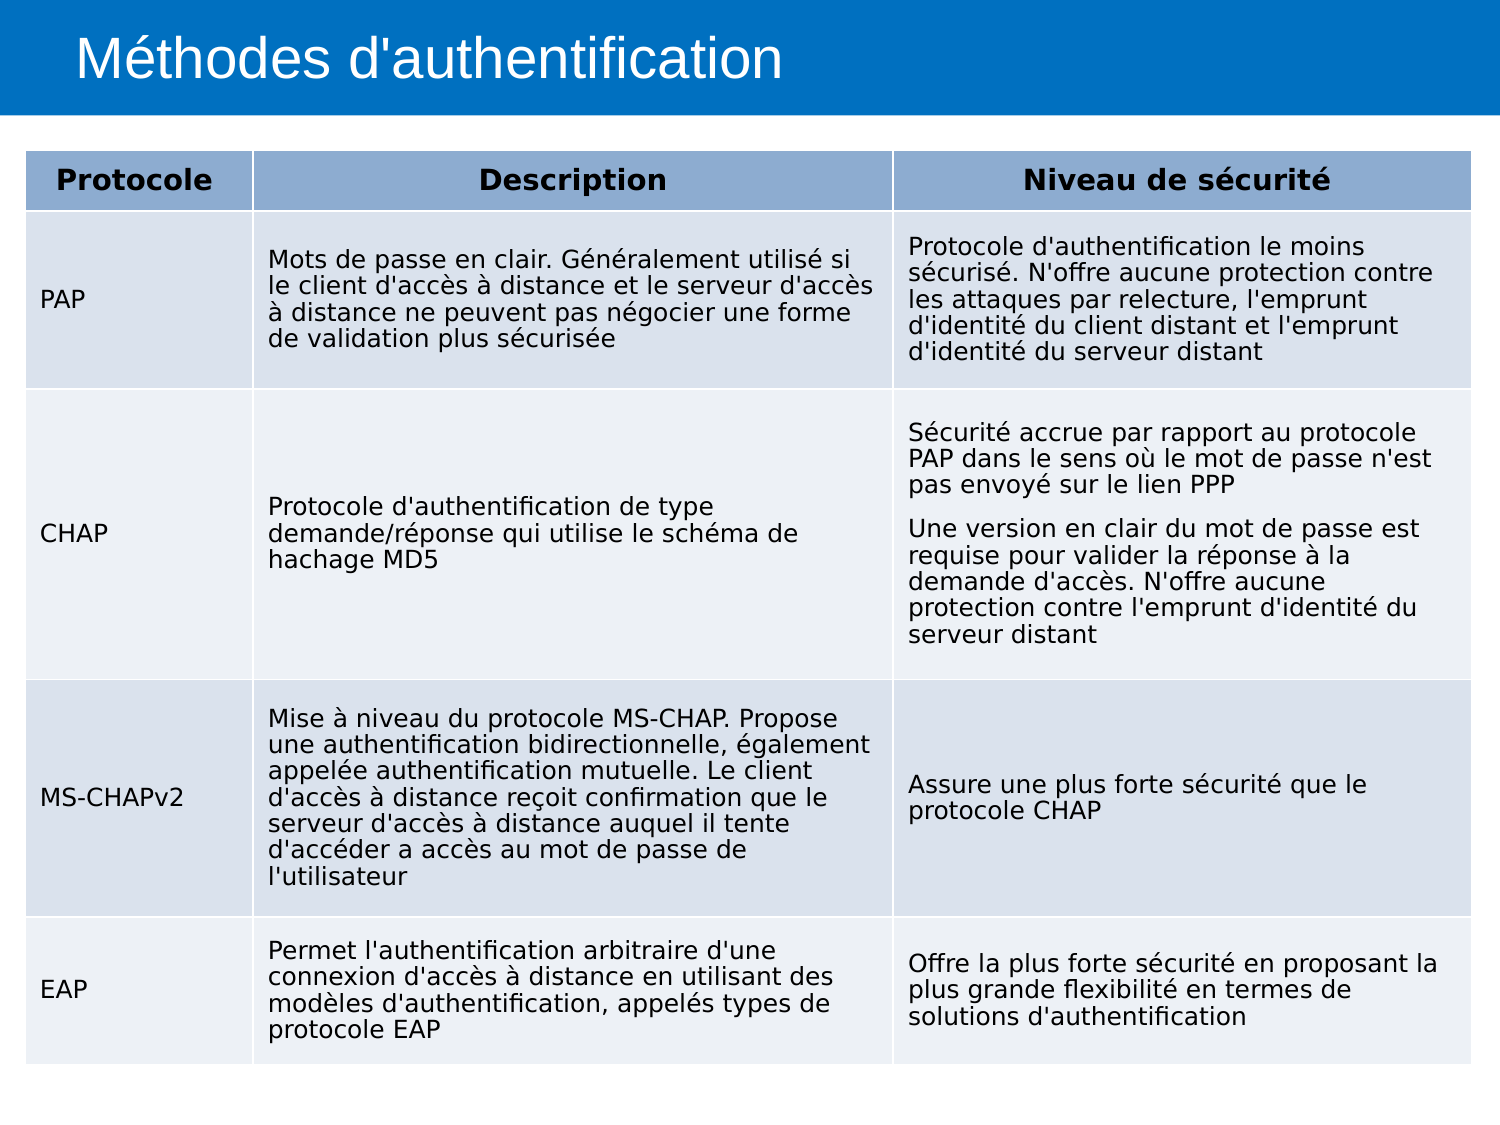

# Méthodes d'authentification
| Protocole | Description | Niveau de sécurité |
| --- | --- | --- |
| PAP | Mots de passe en clair. Généralement utilisé si le client d'accès à distance et le serveur d'accès à distance ne peuvent pas négocier une forme de validation plus sécurisée | Protocole d'authentification le moins sécurisé. N'offre aucune protection contre les attaques par relecture, l'emprunt d'identité du client distant et l'emprunt d'identité du serveur distant |
| CHAP | Protocole d'authentification de type demande/réponse qui utilise le schéma de hachage MD5 | Sécurité accrue par rapport au protocole PAP dans le sens où le mot de passe n'est pas envoyé sur le lien PPP Une version en clair du mot de passe est requise pour valider la réponse à la demande d'accès. N'offre aucune protection contre l'emprunt d'identité du serveur distant |
| MS-CHAPv2 | Mise à niveau du protocole MS-CHAP. Propose une authentification bidirectionnelle, également appelée authentification mutuelle. Le client d'accès à distance reçoit confirmation que le serveur d'accès à distance auquel il tente d'accéder a accès au mot de passe de l'utilisateur | Assure une plus forte sécurité que le protocole CHAP |
| EAP | Permet l'authentification arbitraire d'une connexion d'accès à distance en utilisant des modèles d'authentification, appelés types de protocole EAP | Offre la plus forte sécurité en proposant la plus grande flexibilité en termes de solutions d'authentification |